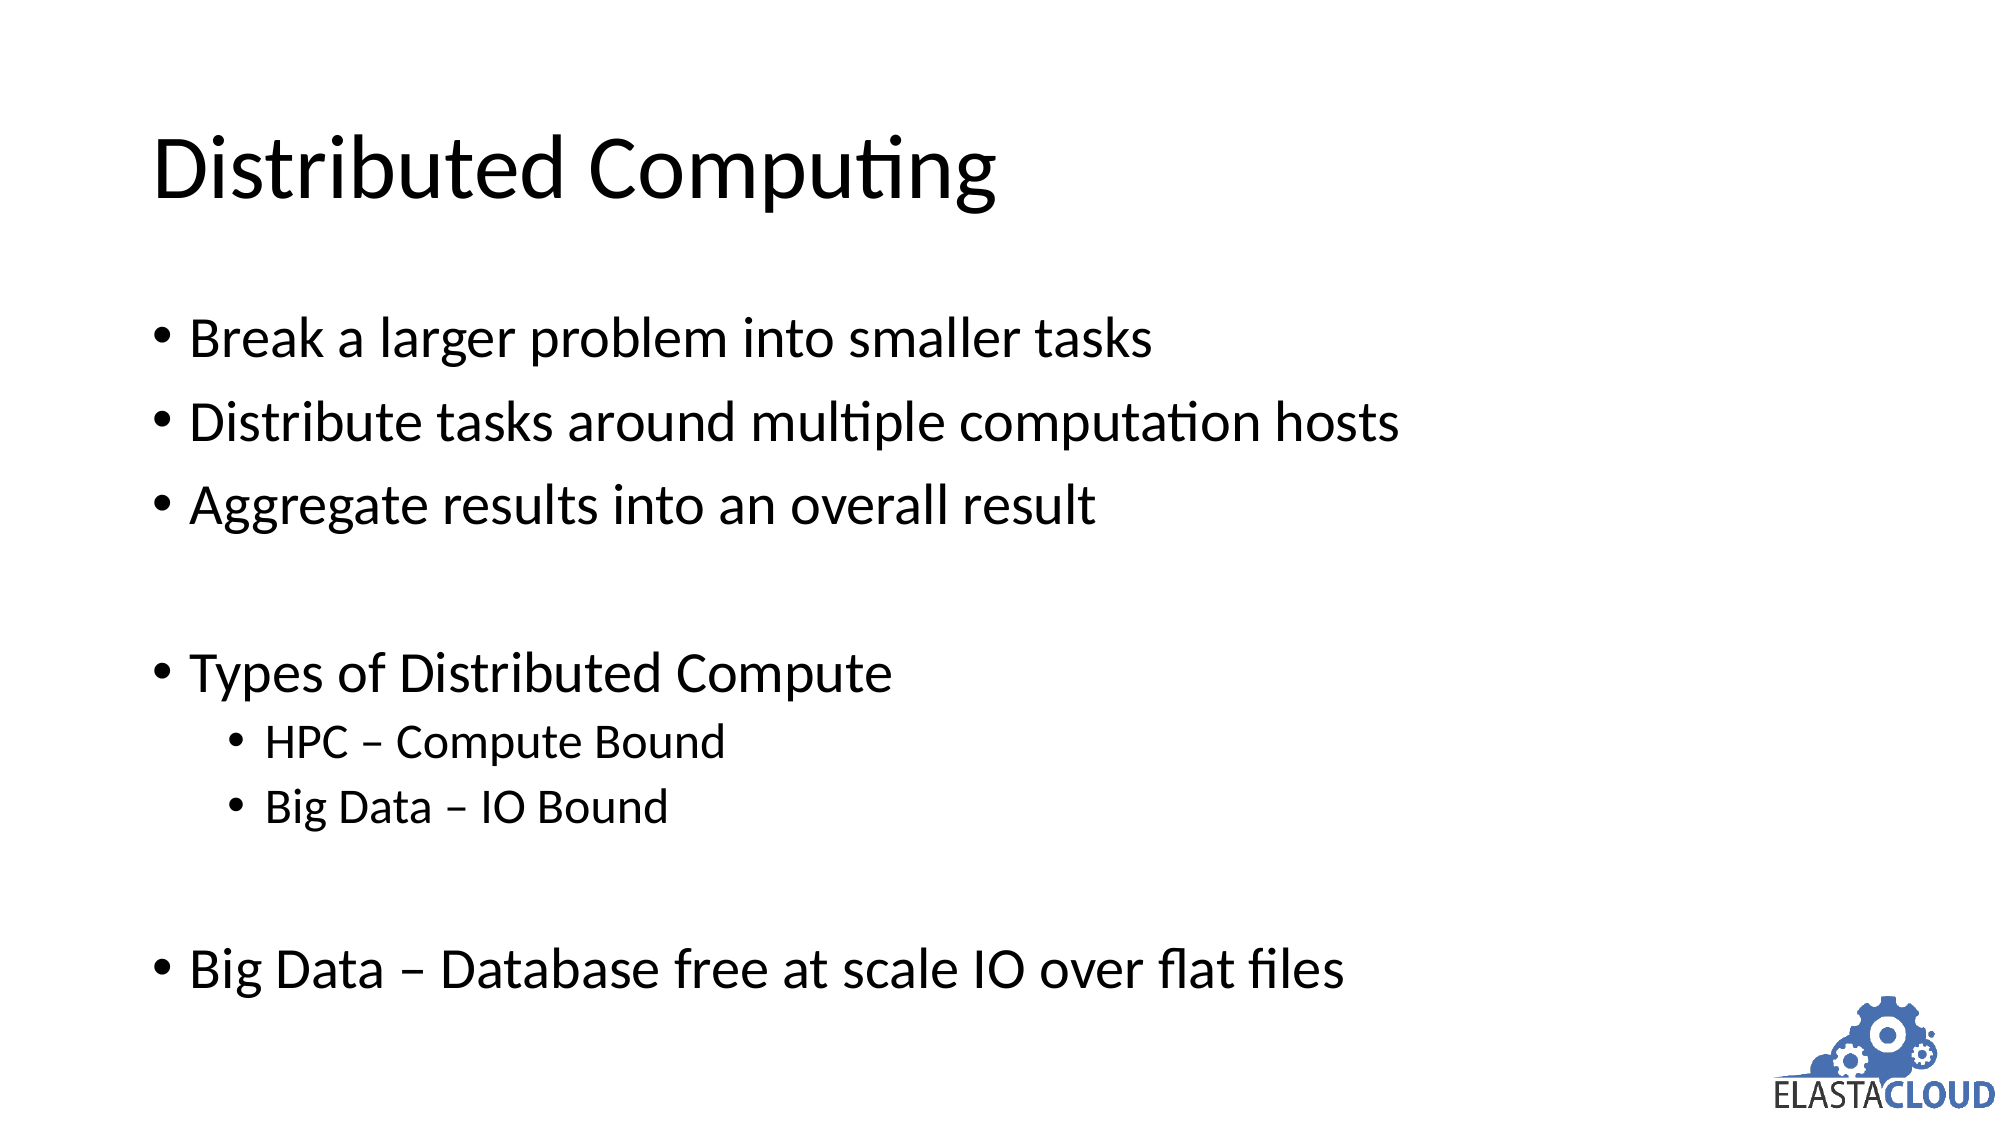

# Distributed Computing
Break a larger problem into smaller tasks
Distribute tasks around multiple computation hosts
Aggregate results into an overall result

Types of Distributed Compute
HPC – Compute Bound
Big Data – IO Bound

Big Data – Database free at scale IO over flat files